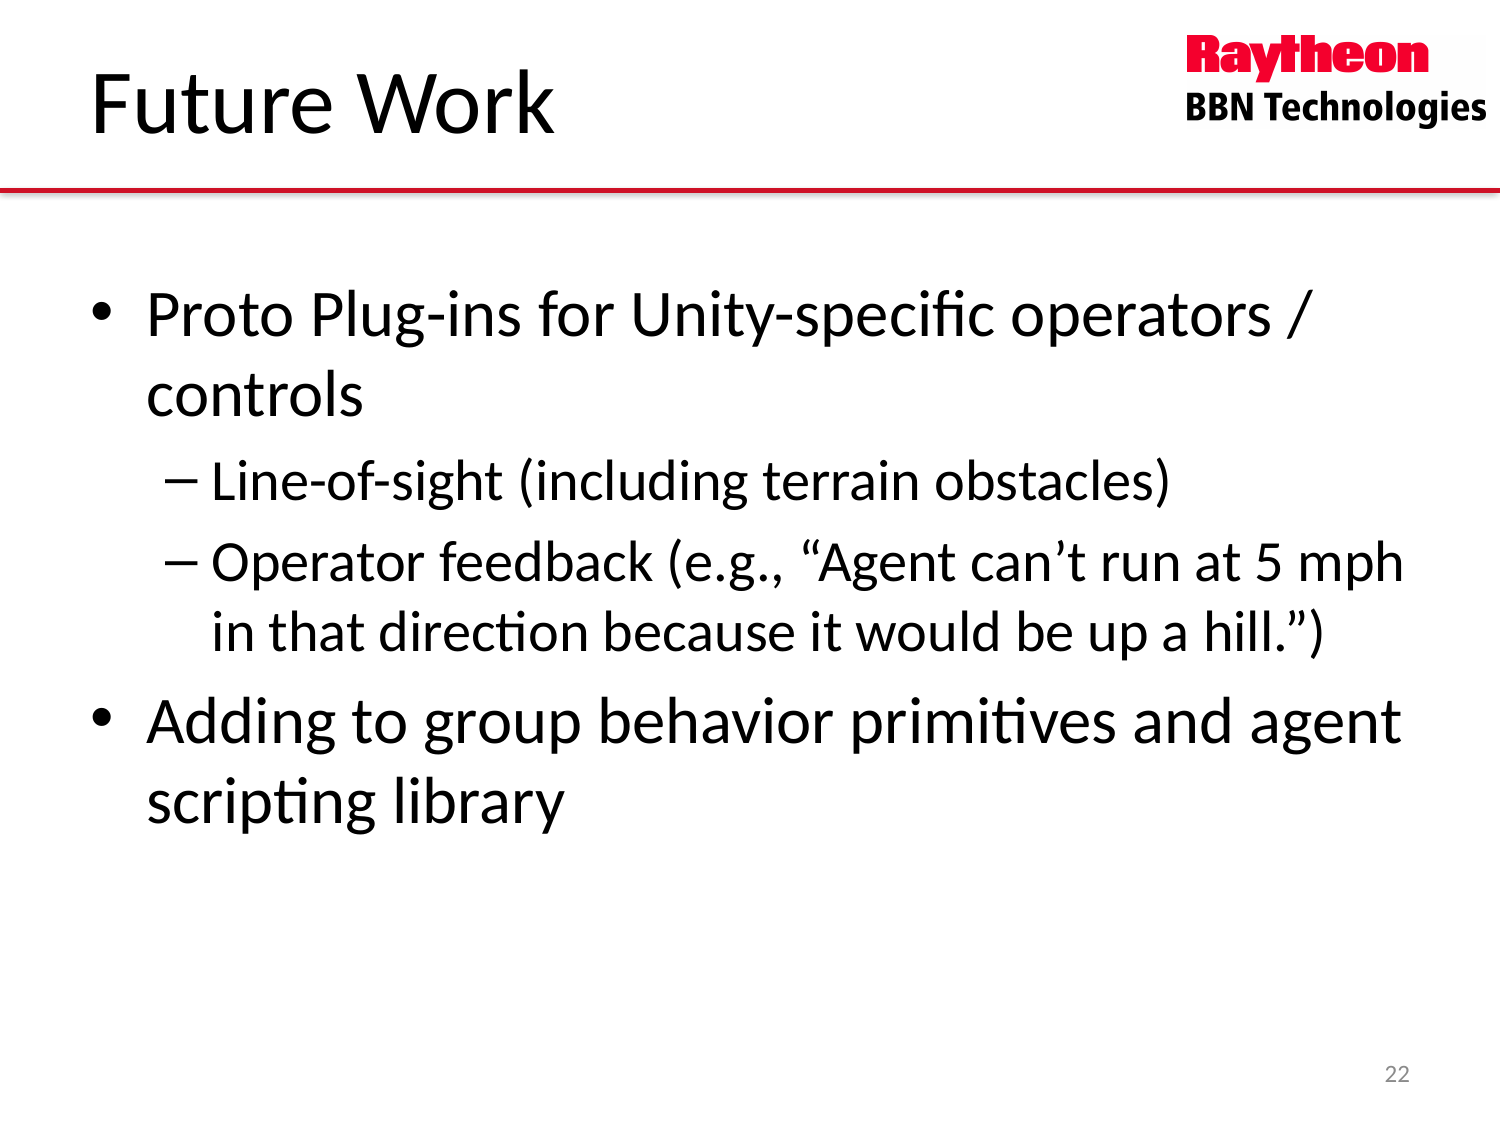

# Future Work
Proto Plug-ins for Unity-specific operators / controls
Line-of-sight (including terrain obstacles)
Operator feedback (e.g., “Agent can’t run at 5 mph in that direction because it would be up a hill.”)
Adding to group behavior primitives and agent scripting library
22